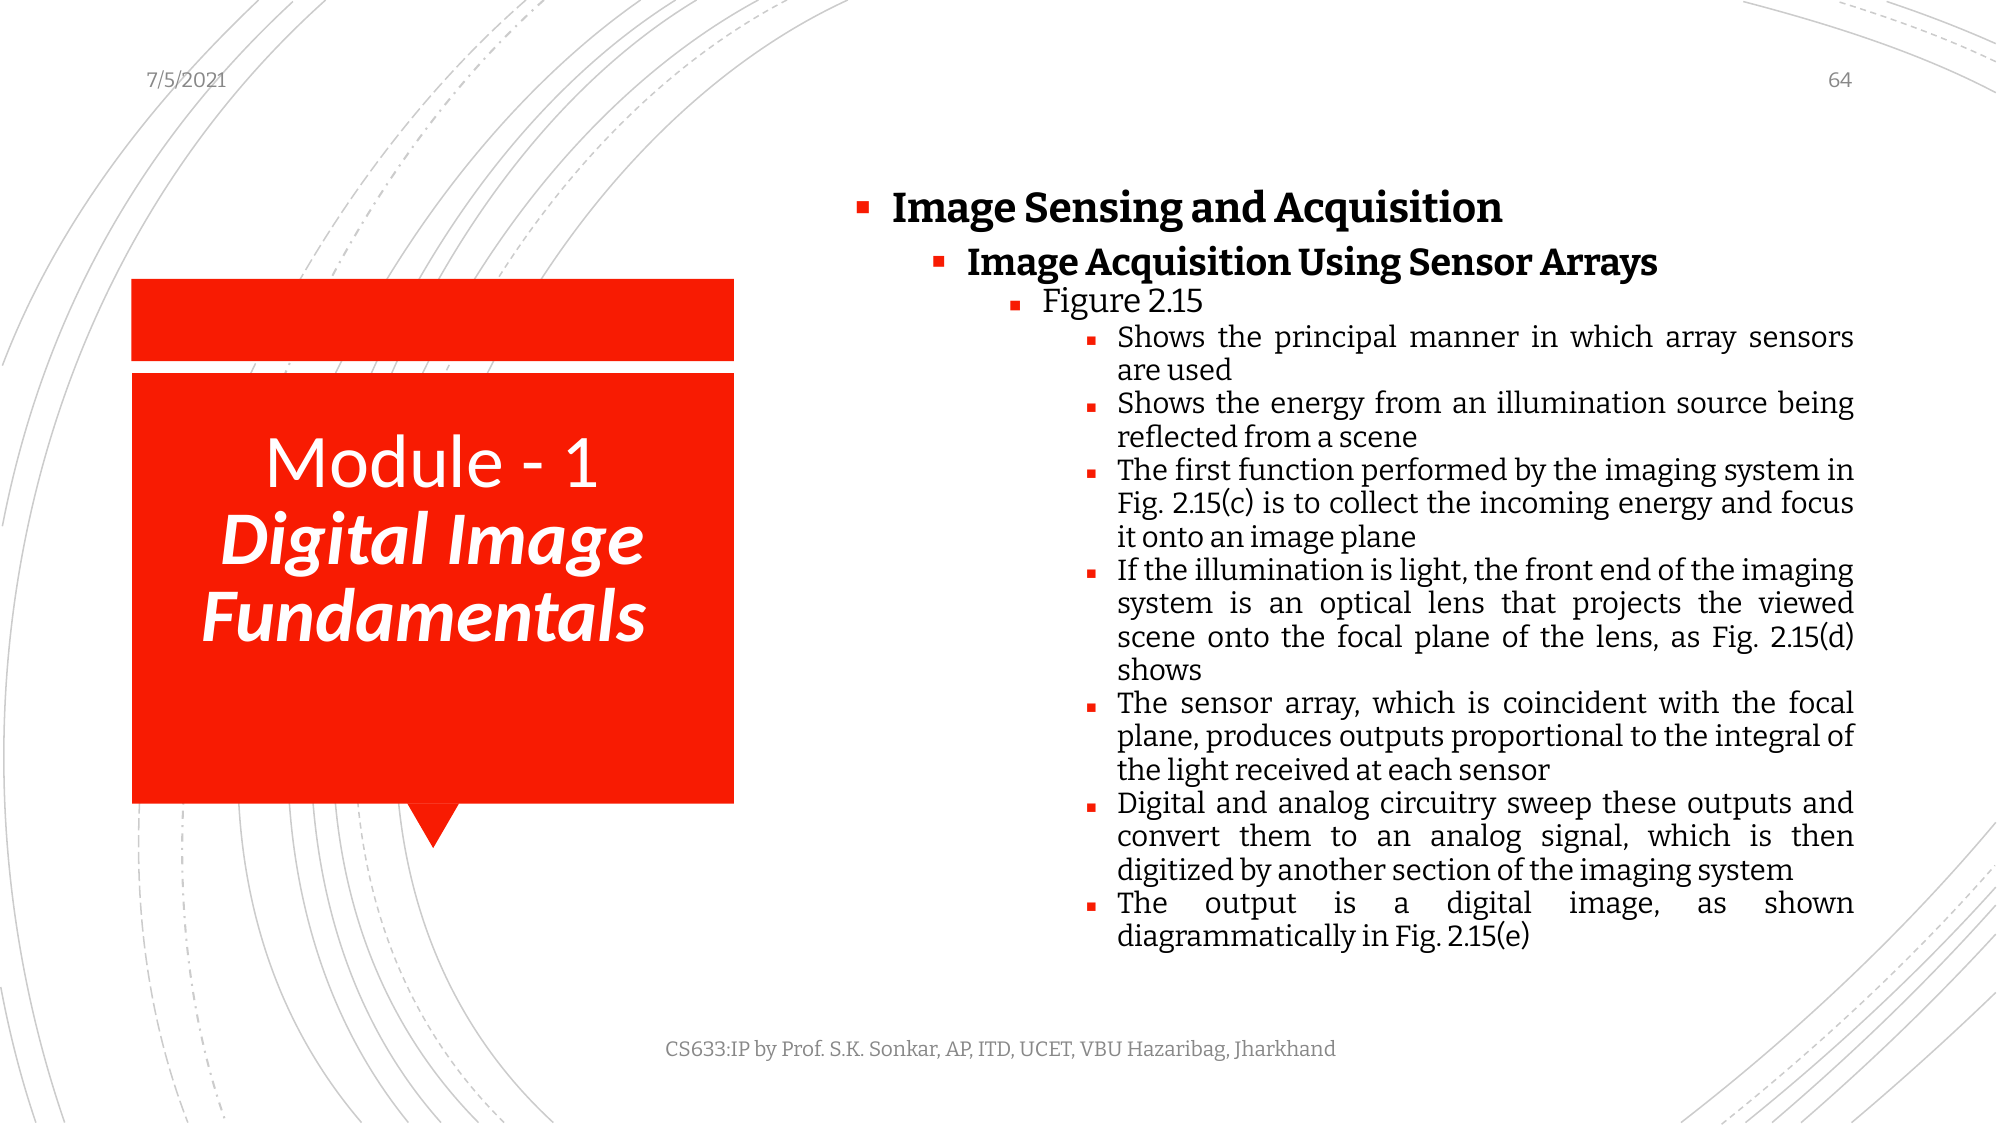

7/5/2021
64
Image Sensing and Acquisition
Image Acquisition Using Sensor Arrays
Figure 2.15
Shows the principal manner in which array sensors are used
Shows the energy from an illumination source being reflected from a scene
The first function performed by the imaging system in Fig. 2.15(c) is to collect the incoming energy and focus it onto an image plane
If the illumination is light, the front end of the imaging system is an optical lens that projects the viewed scene onto the focal plane of the lens, as Fig. 2.15(d) shows
The sensor array, which is coincident with the focal plane, produces outputs proportional to the integral of the light received at each sensor
Digital and analog circuitry sweep these outputs and convert them to an analog signal, which is then digitized by another section of the imaging system
The output is a digital image, as shown diagrammatically in Fig. 2.15(e)
# Module - 1 Digital Image Fundamentals
CS633:IP by Prof. S.K. Sonkar, AP, ITD, UCET, VBU Hazaribag, Jharkhand